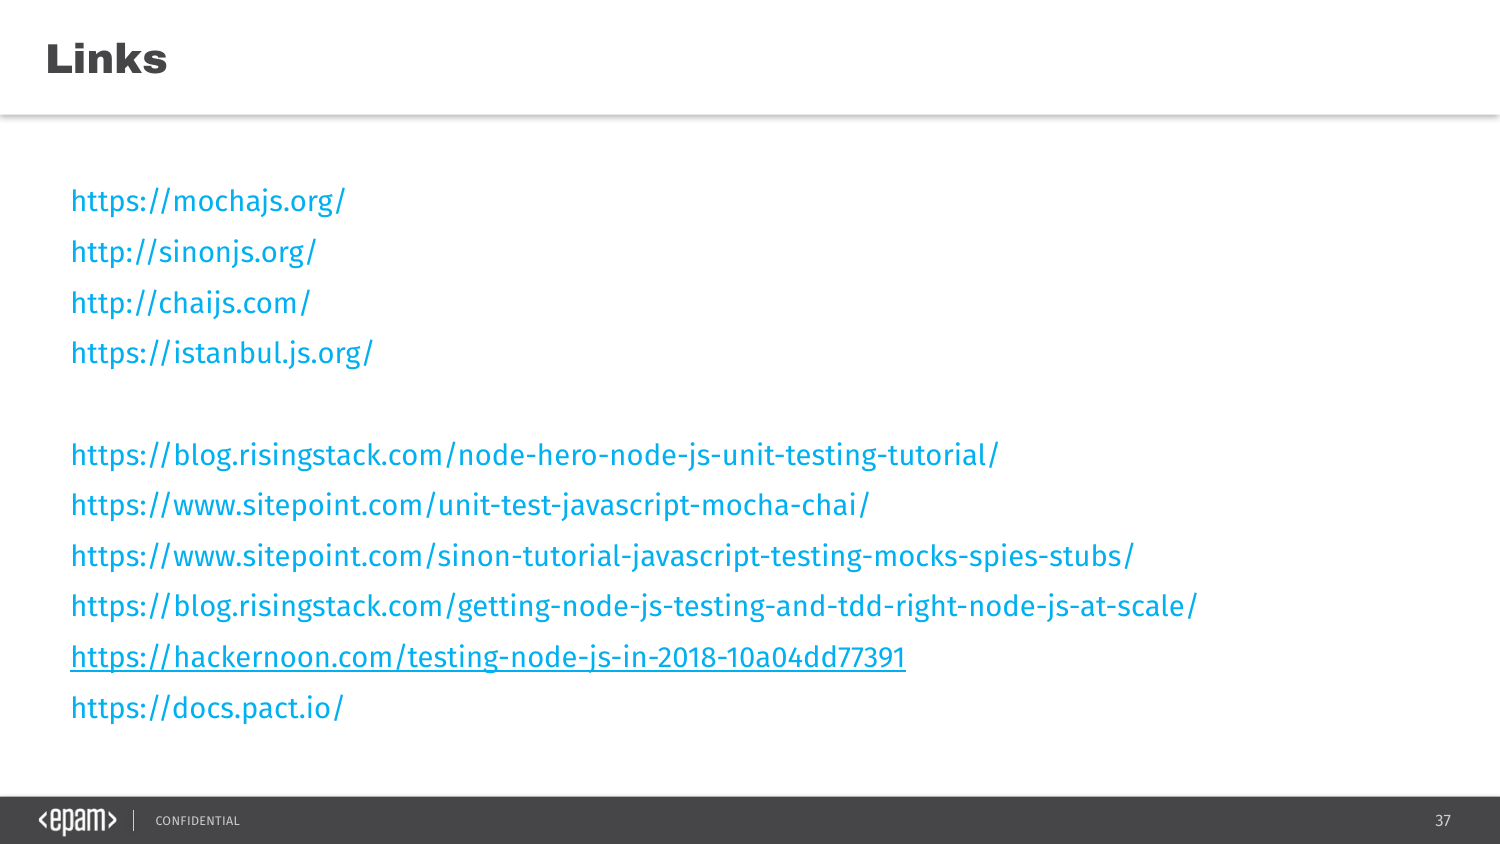

Links
https://mochajs.org/
http://sinonjs.org/
http://chaijs.com/
https://istanbul.js.org/

https://blog.risingstack.com/node-hero-node-js-unit-testing-tutorial/
https://www.sitepoint.com/unit-test-javascript-mocha-chai/
https://www.sitepoint.com/sinon-tutorial-javascript-testing-mocks-spies-stubs/
https://blog.risingstack.com/getting-node-js-testing-and-tdd-right-node-js-at-scale/
https://hackernoon.com/testing-node-js-in-2018-10a04dd77391
https://docs.pact.io/